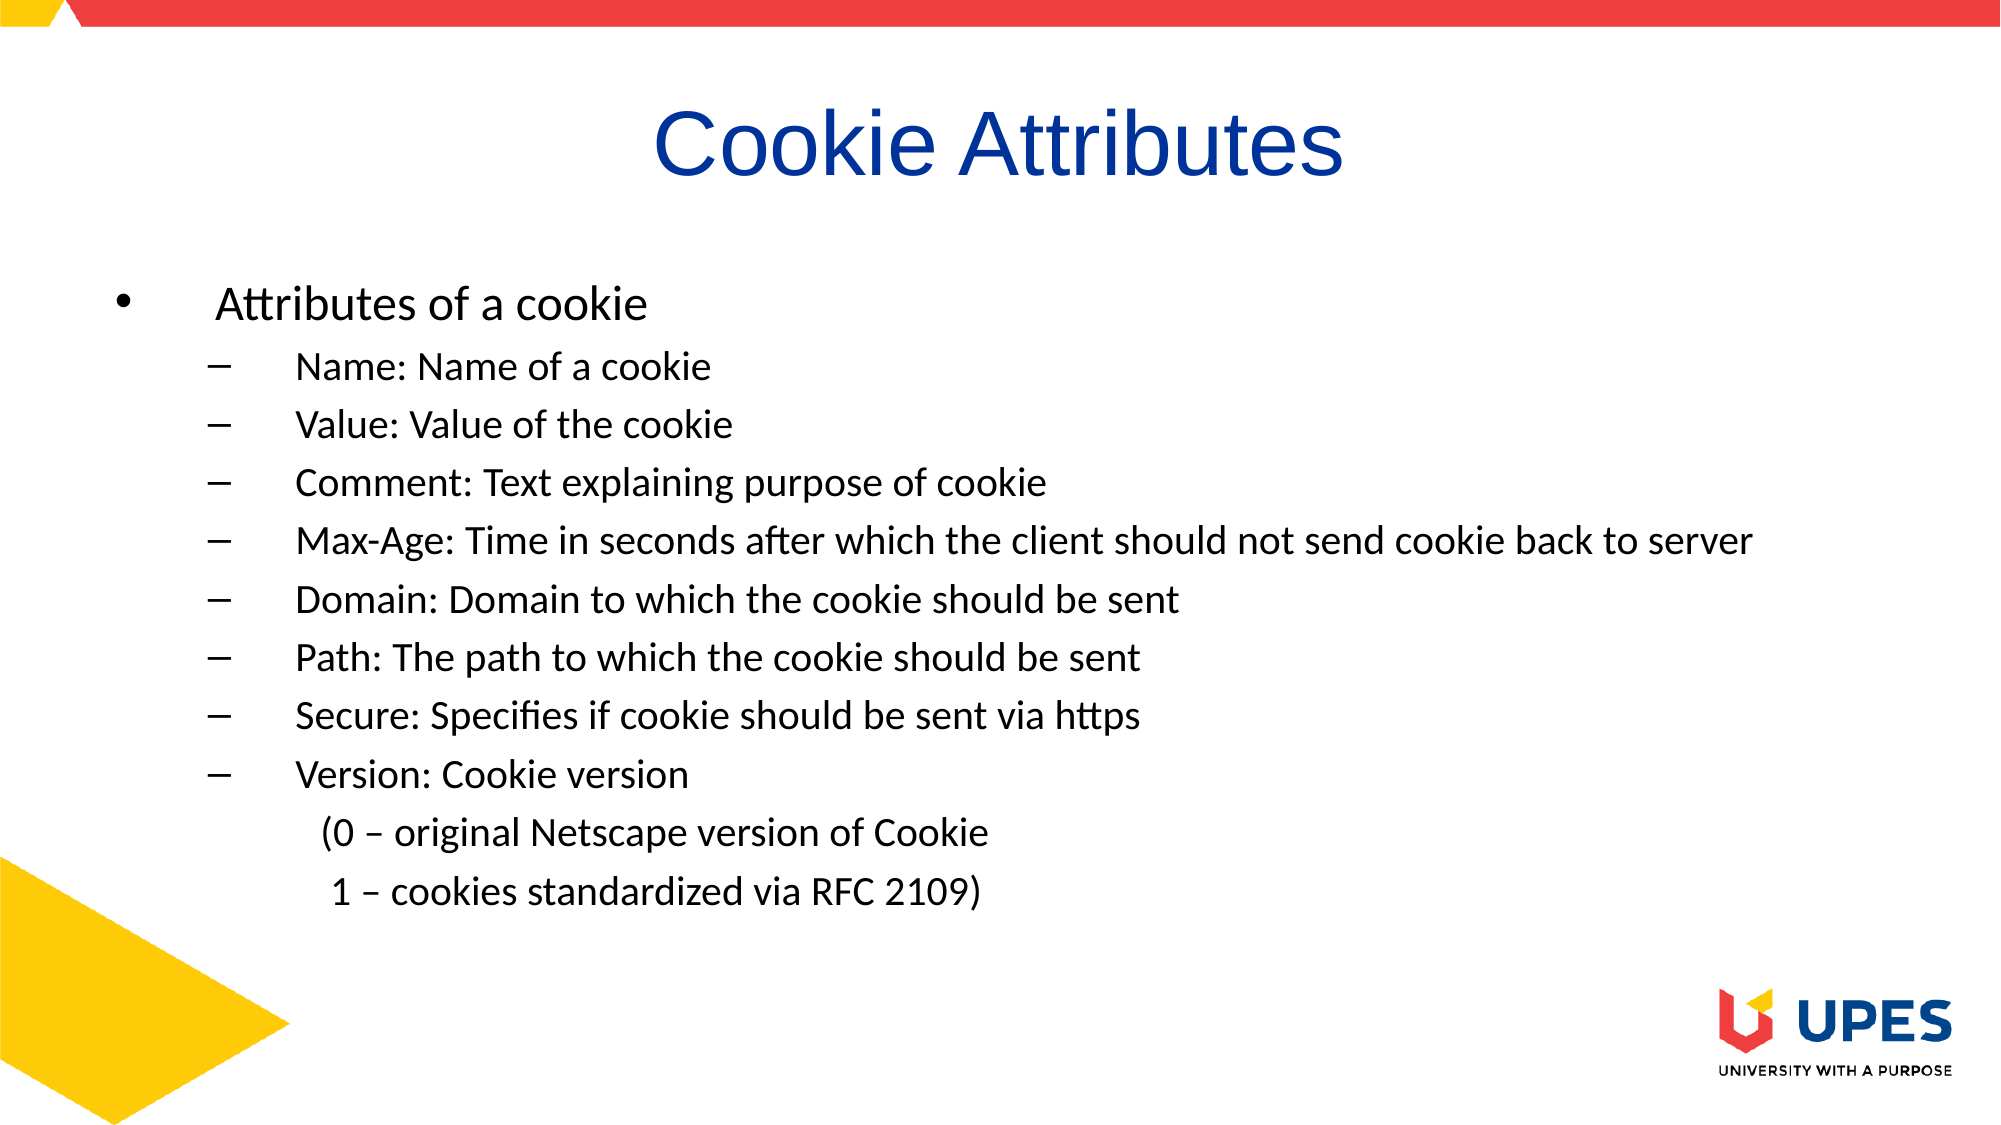

# Cookie Attributes
Attributes of a cookie
Name: Name of a cookie
Value: Value of the cookie
Comment: Text explaining purpose of cookie
Max-Age: Time in seconds after which the client should not send cookie back to server
Domain: Domain to which the cookie should be sent
Path: The path to which the cookie should be sent
Secure: Specifies if cookie should be sent via https
Version: Cookie version
(0 – original Netscape version of Cookie
 1 – cookies standardized via RFC 2109)